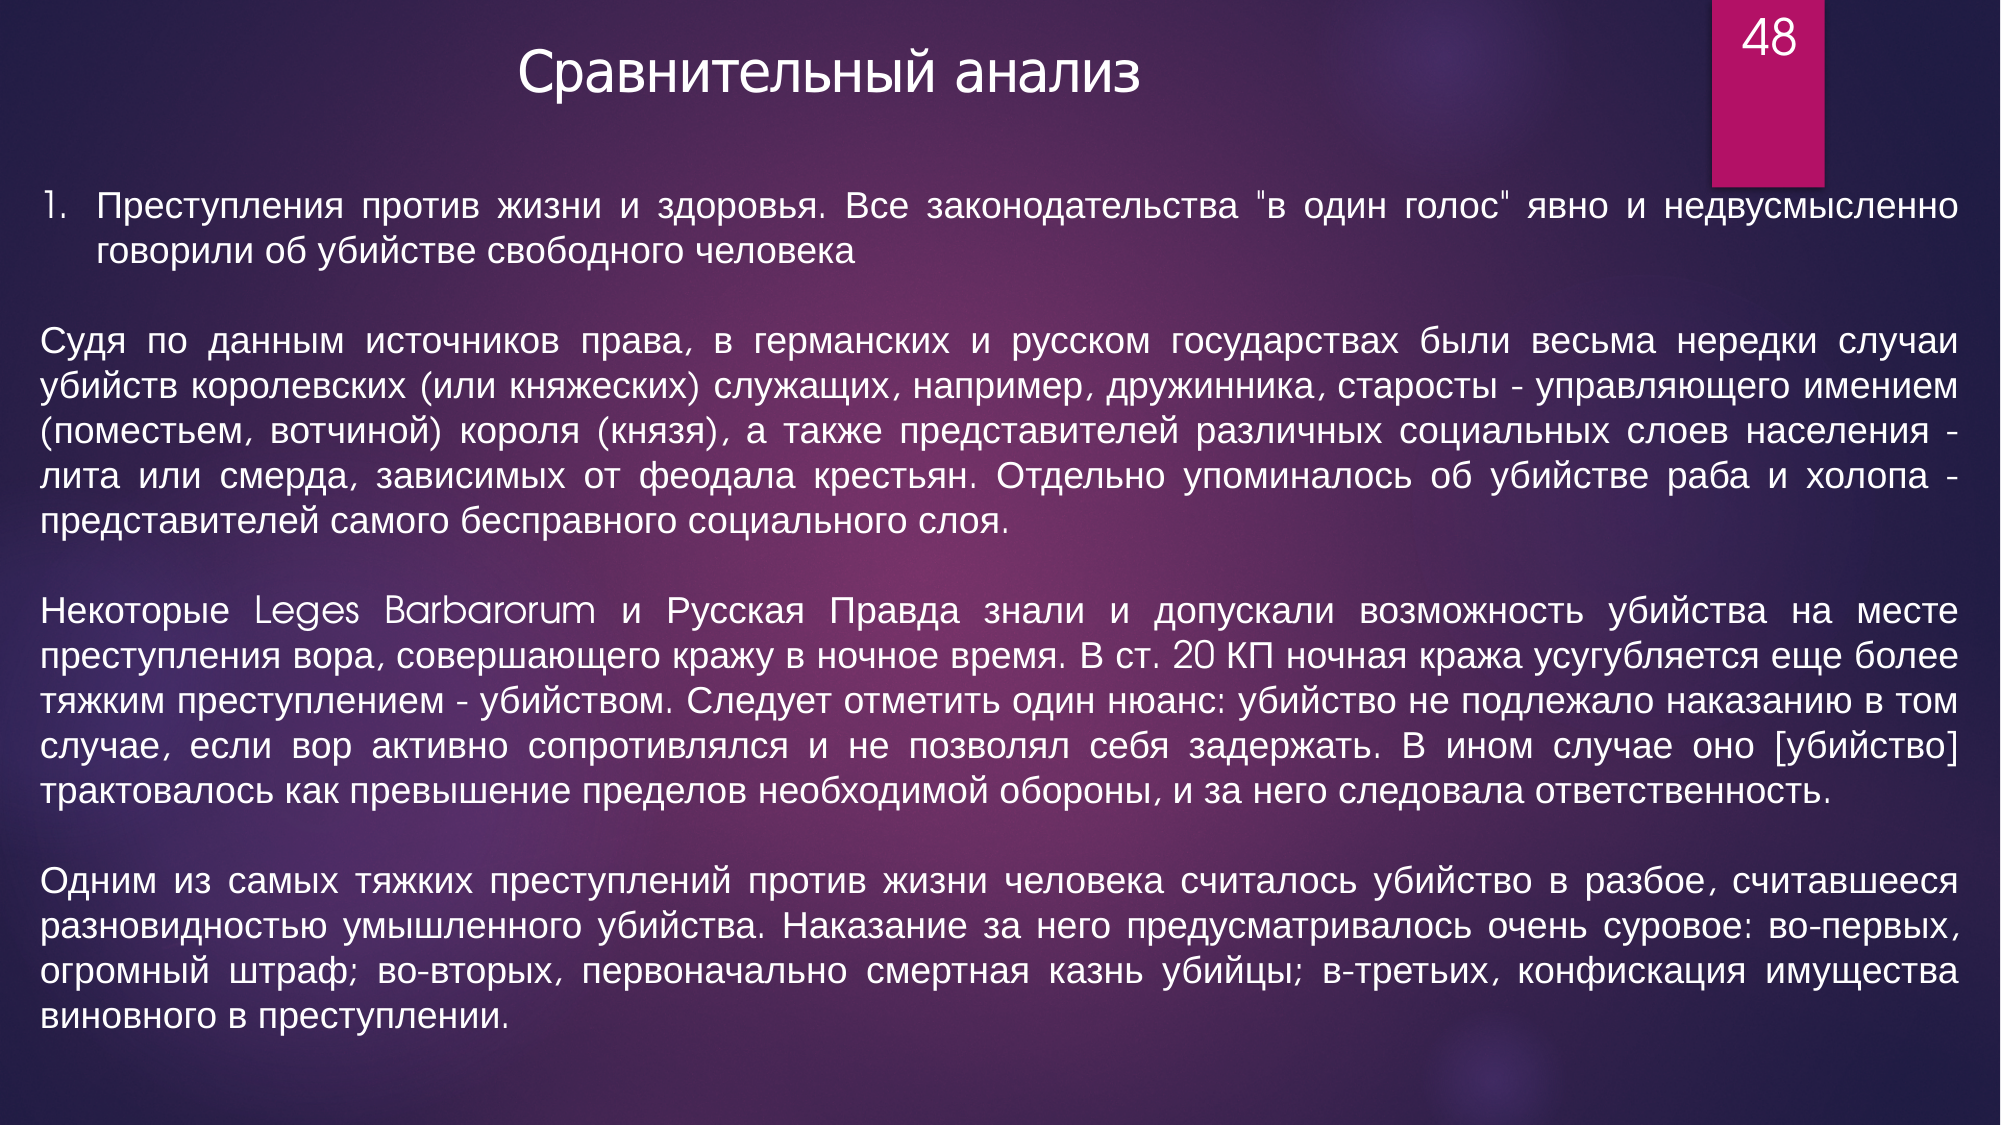

48
Сравнительный анализ
Преступления против жизни и здоровья. Все законодательства "в один голос" явно и недвусмысленно говорили об убийстве свободного человека

Судя по данным источников права, в германских и русском государствах были весьма нередки случаи убийств королевских (или княжеских) служащих, например, дружинника, старосты - управляющего имением (поместьем, вотчиной) короля (князя), а также представителей различных социальных слоев населения - лита или смерда, зависимых от феодала крестьян. Отдельно упоминалось об убийстве раба и холопа - представителей самого бесправного социального слоя.

Некоторые Leges Barbarorum и Русская Правда знали и допускали возможность убийства на месте преступления вора, совершающего кражу в ночное время. В ст. 20 КП ночная кража усугубляется еще более тяжким преступлением - убийством. Следует отметить один нюанс: убийство не подлежало наказанию в том случае, если вор активно сопротивлялся и не позволял себя задержать. В ином случае оно [убийство] трактовалось как превышение пределов необходимой обороны, и за него следовала ответственность.

Одним из самых тяжких преступлений против жизни человека считалось убийство в разбое, считавшееся разновидностью умышленного убийства. Наказание за него предусматривалось очень суровое: во-первых, огромный штраф; во-вторых, первоначально смертная казнь убийцы; в-третьих, конфискация имущества виновного в преступлении.